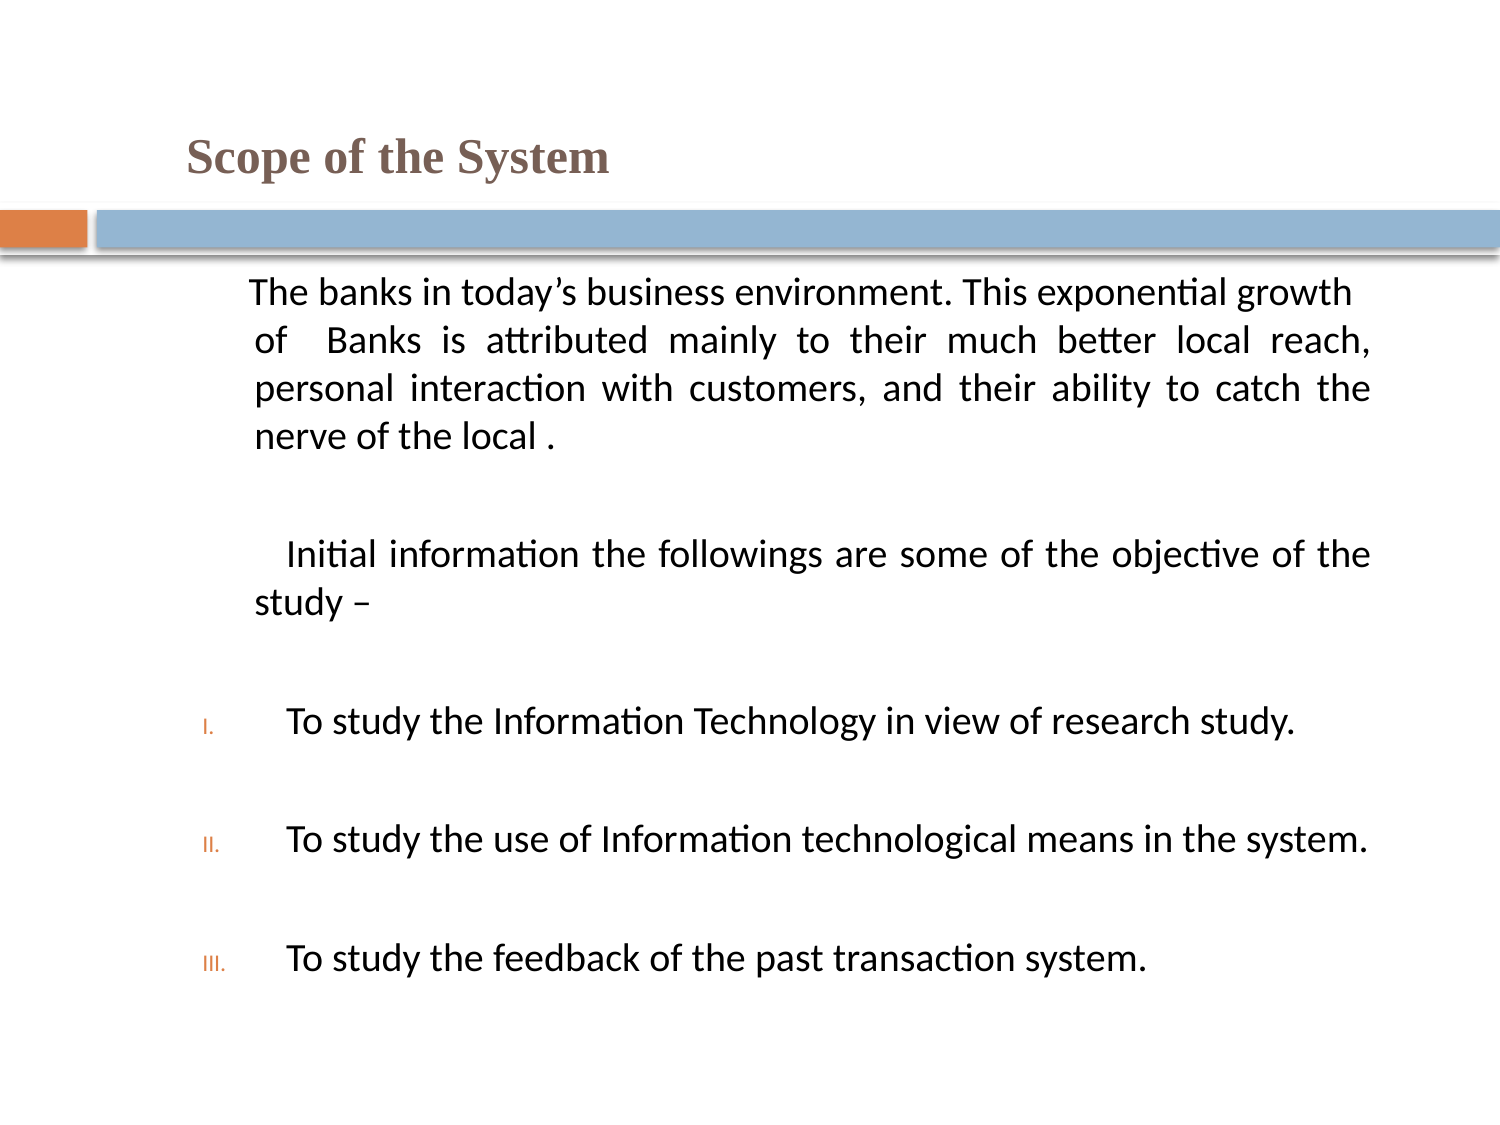

# Scope of the System
     The banks in today’s business environment. This exponential growth   of  Banks is attributed mainly to their much better local reach, personal interaction with customers, and their ability to catch the nerve of the local .

       Initial information the followings are some of the objective of the study –

To study the Information Technology in view of research study.

To study the use of Information technological means in the system.

To study the feedback of the past transaction system.